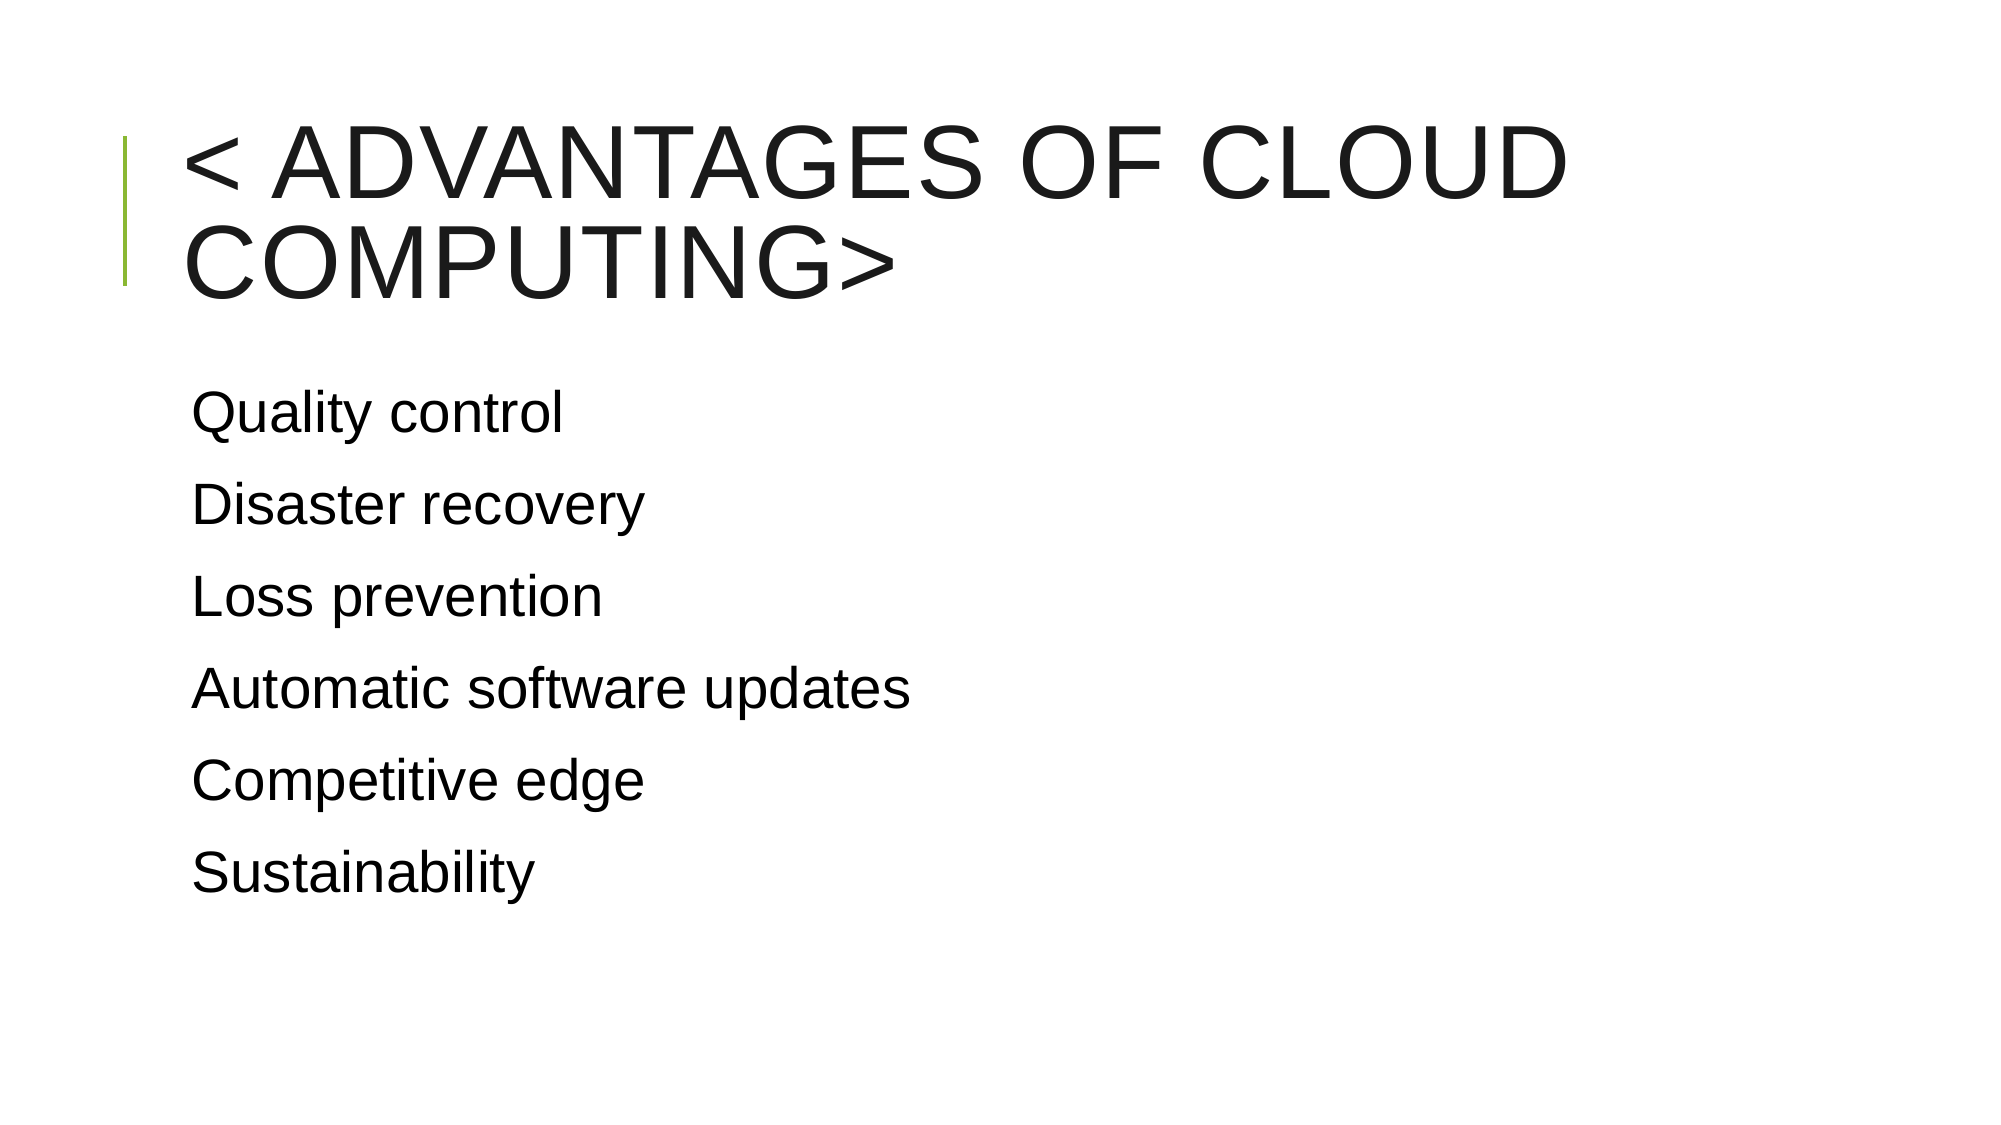

# < Advantages of Cloud Computing>
Quality control
Disaster recovery
Loss prevention
Automatic software updates
Competitive edge
Sustainability